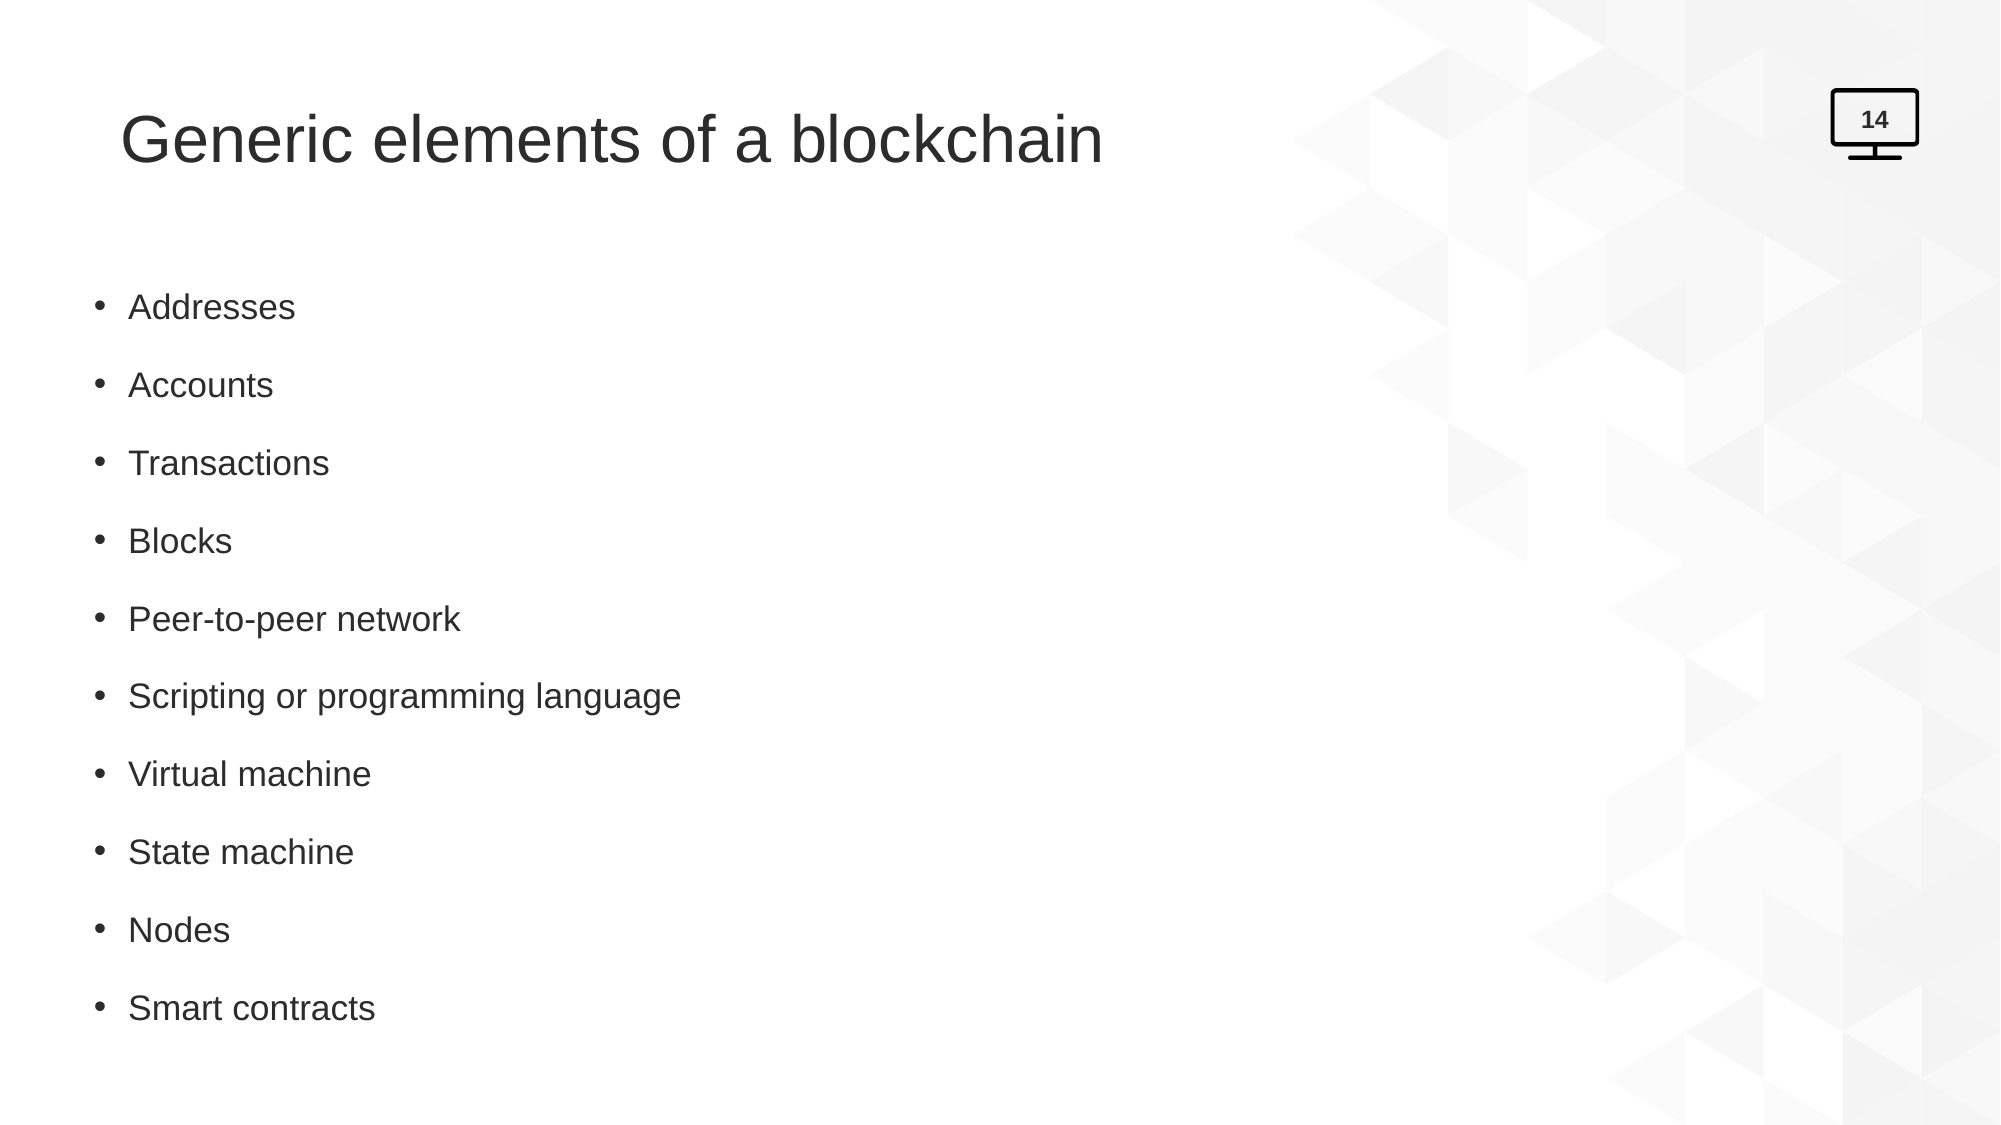

# Generic elements of a blockchain
14
Addresses
Accounts
Transactions
Blocks
Peer-to-peer network
Scripting or programming language
Virtual machine
State machine
Nodes
Smart contracts